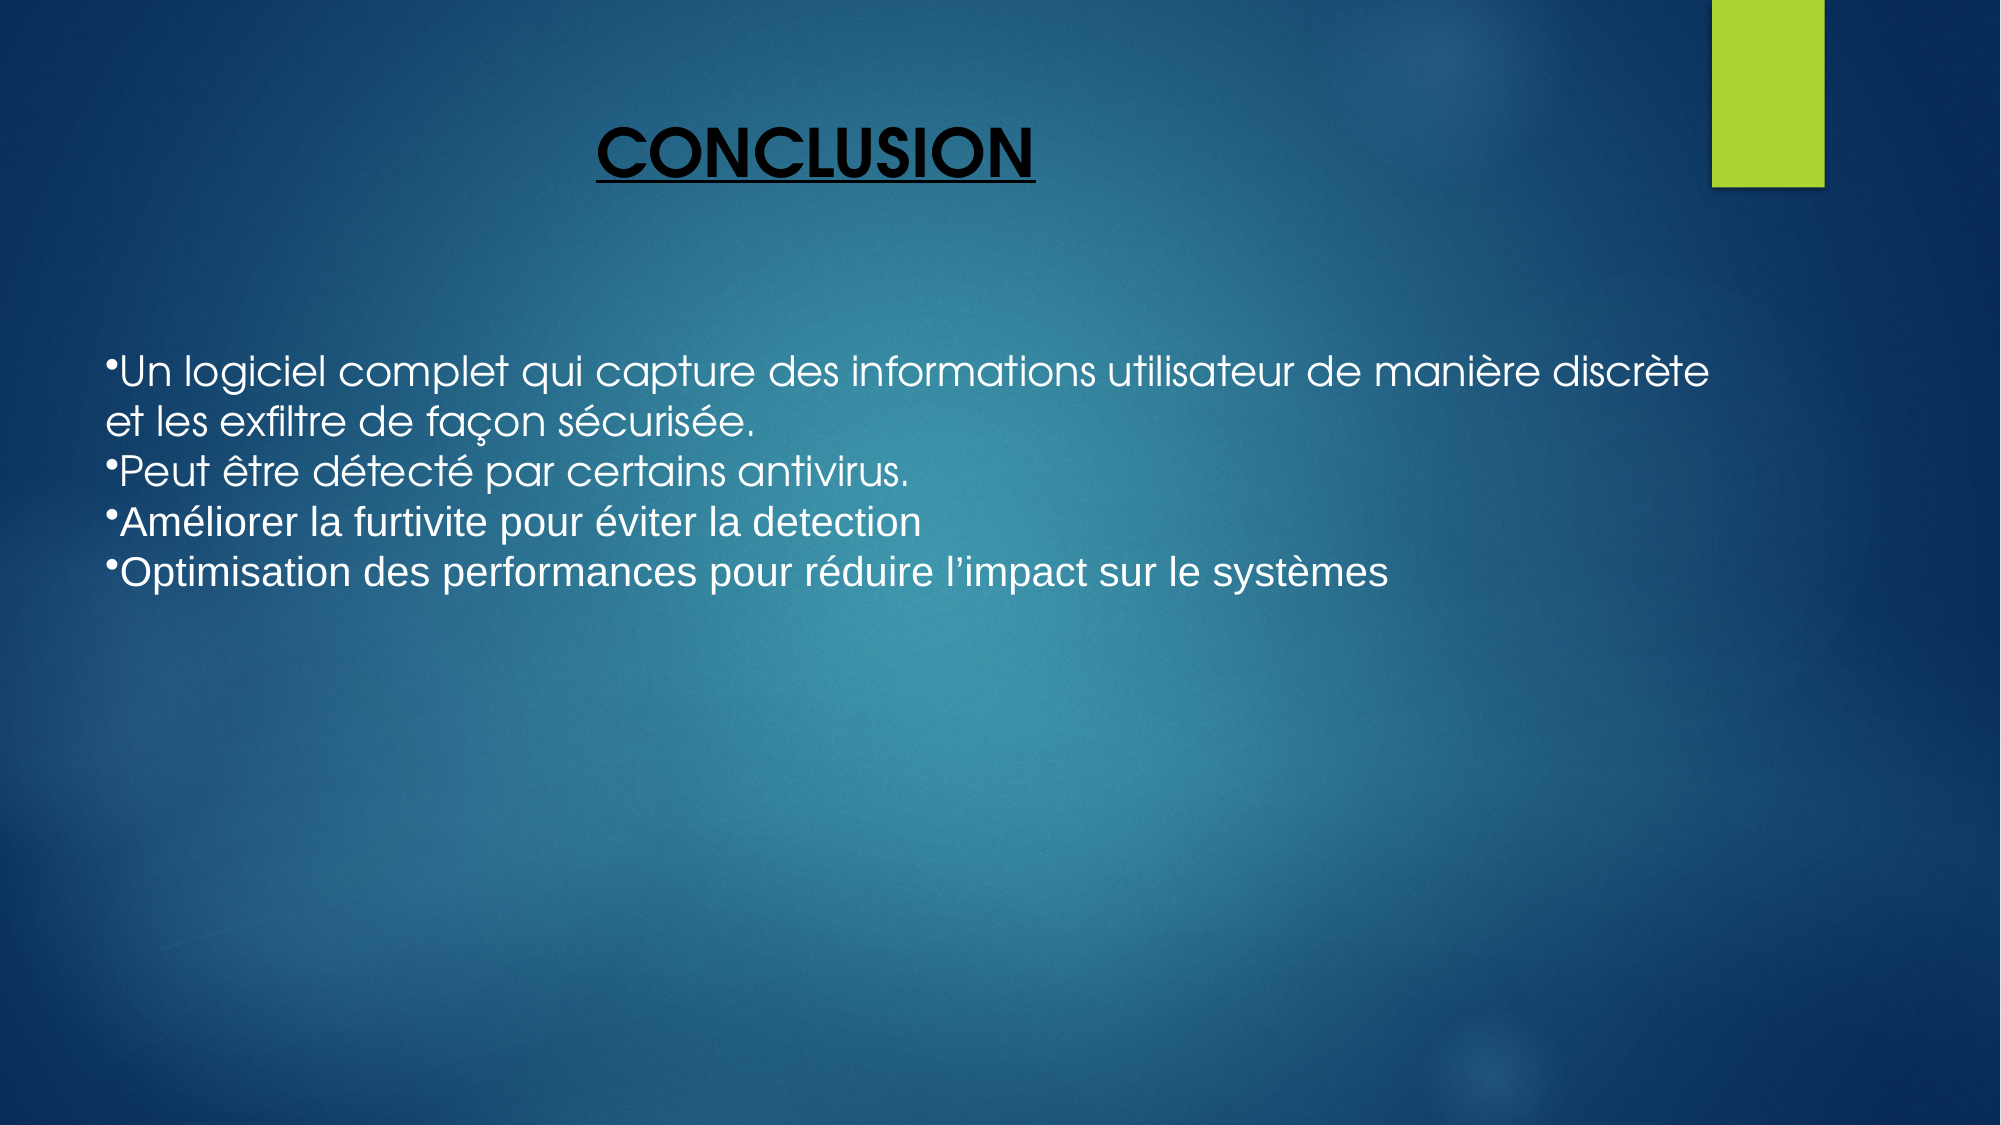

# CONCLUSION
Un logiciel complet qui capture des informations utilisateur de manière discrète et les exfiltre de façon sécurisée.
Peut être détecté par certains antivirus.
Améliorer la furtivite pour éviter la detection
Optimisation des performances pour réduire l’impact sur le systèmes